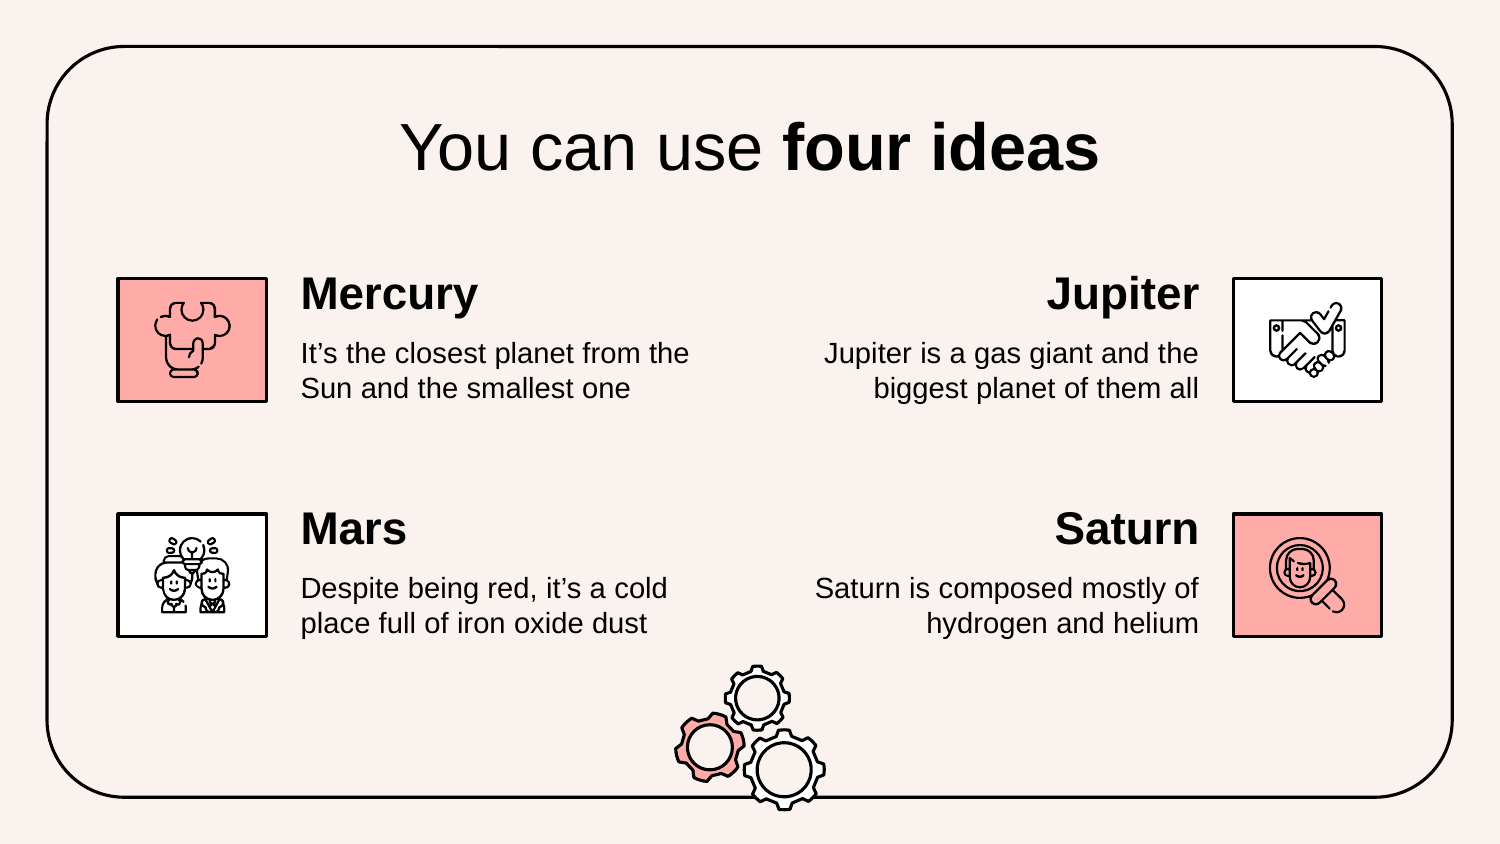

# You can use four ideas
Mercury
Jupiter

It’s the closest planet from the Sun and the smallest one
Jupiter is a gas giant and the biggest planet of them all
Mars
Saturn

Despite being red, it’s a cold place full of iron oxide dust
Saturn is composed mostly of hydrogen and helium